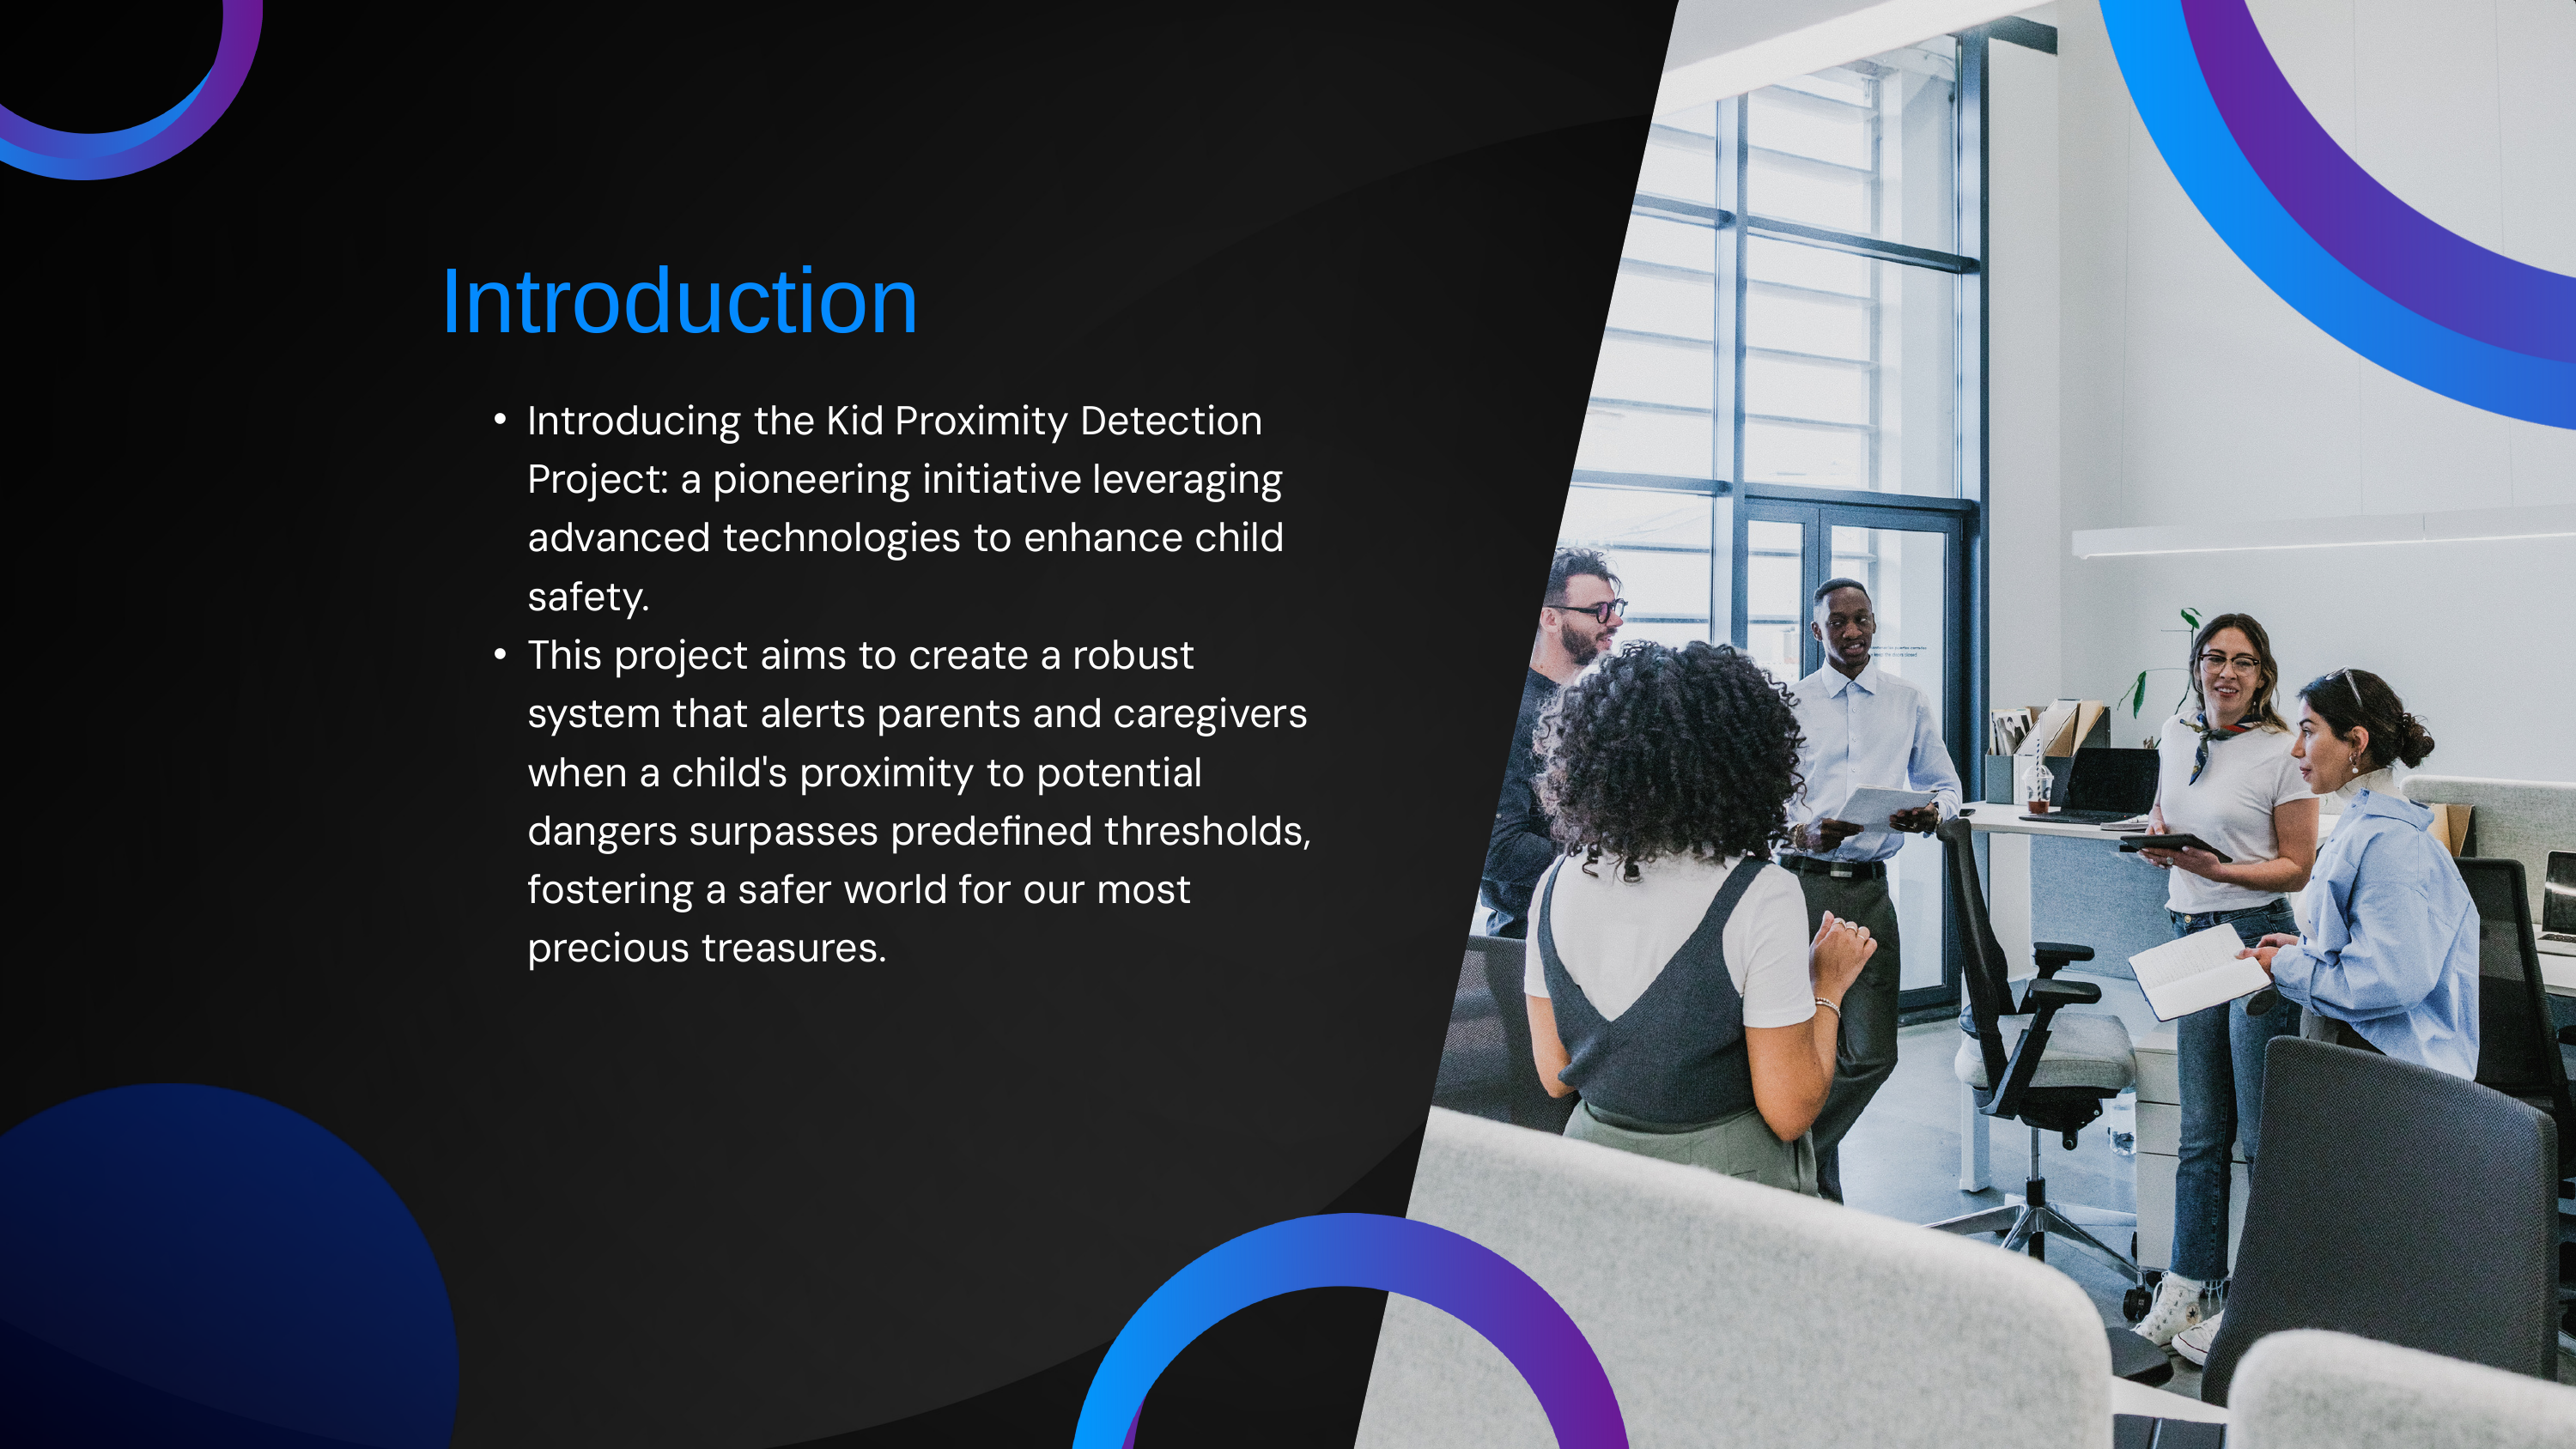

Introduction
Introducing the Kid Proximity Detection Project: a pioneering initiative leveraging advanced technologies to enhance child safety.
This project aims to create a robust system that alerts parents and caregivers when a child's proximity to potential dangers surpasses predefined thresholds, fostering a safer world for our most precious treasures.